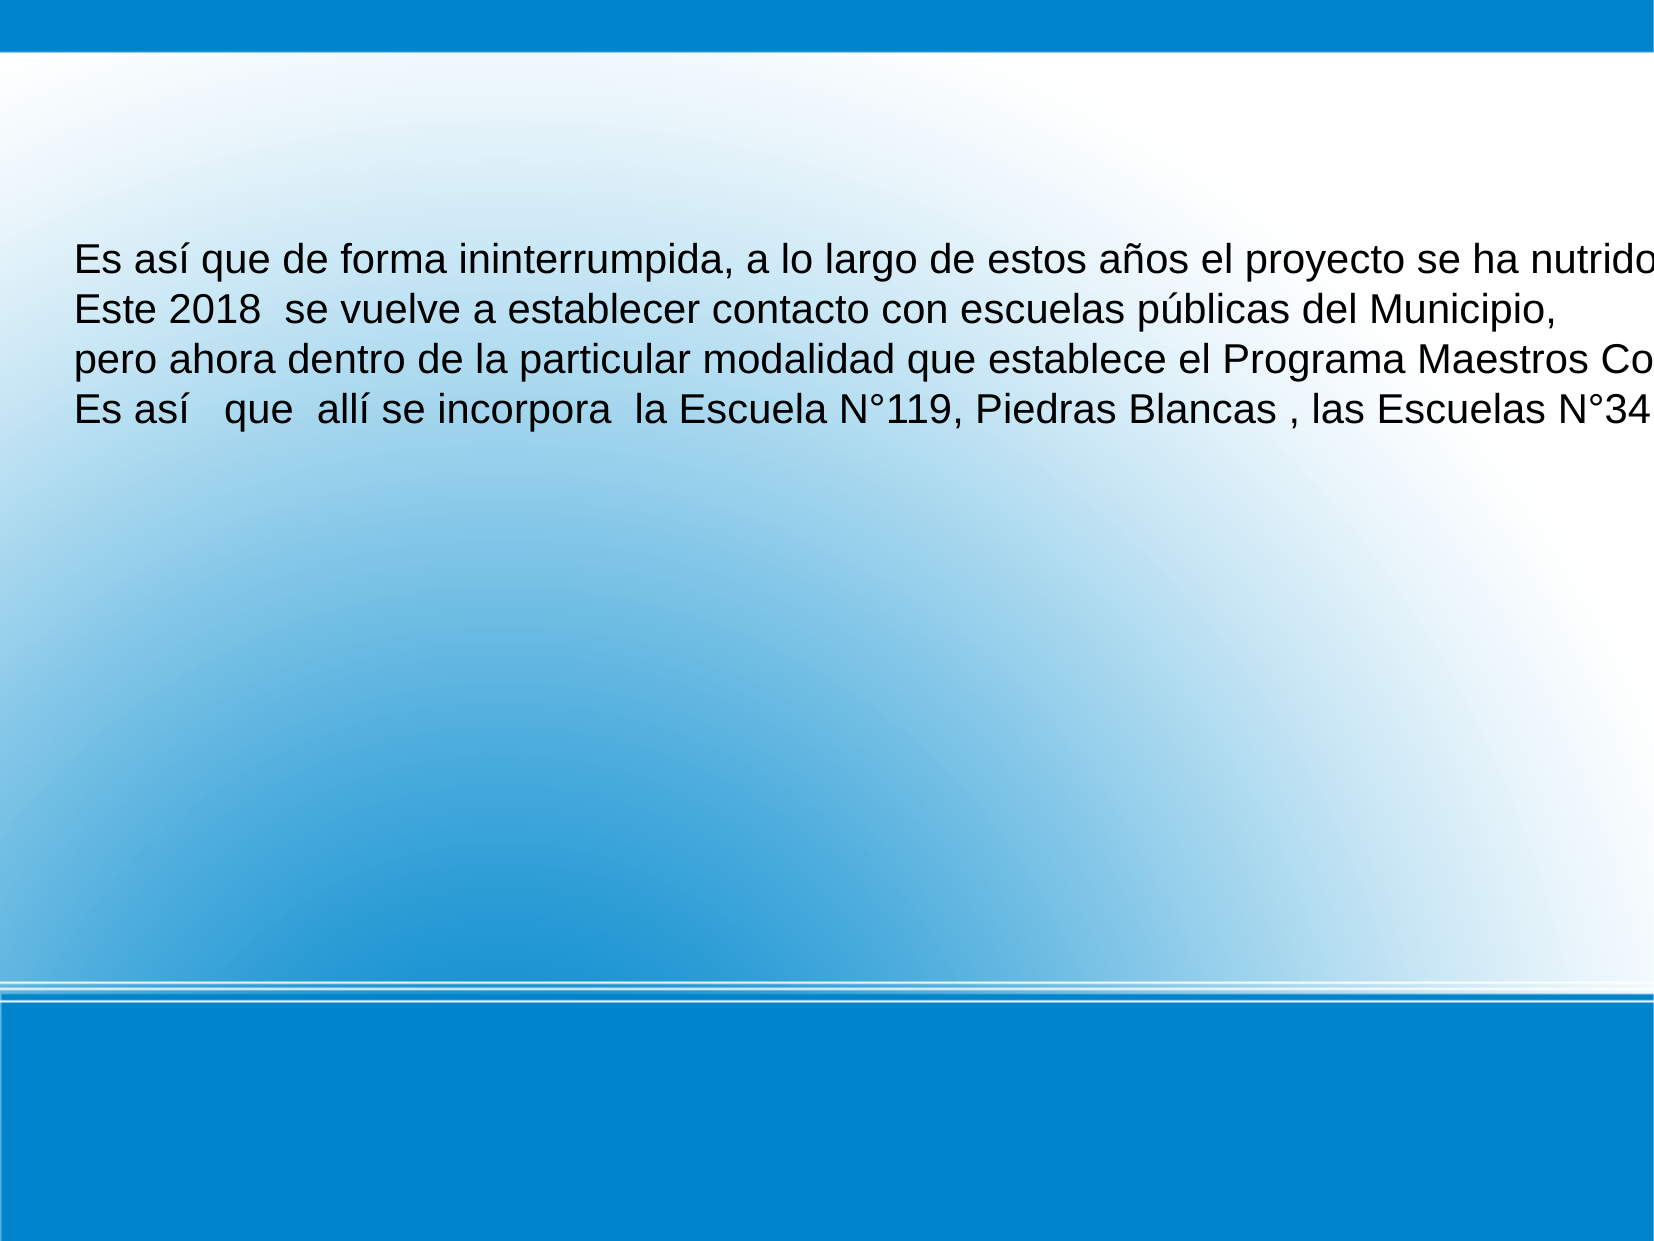

Es así que de forma ininterrumpida, a lo largo de estos años el proyecto se ha nutrido del trabajo colaborativo con diversas instituciones educativas localizadas en el Municipio (de educaciónformal y no formal), así como con diferentes escuelas rurales de nuestro país.
Este 2018  se vuelve a establecer contacto con escuelas públicas del Municipio,
pero ahora dentro de la particular modalidad que establece el Programa Maestros Comunitarios(PMC).
Es así   que  allí se incorpora  la Escuela N°119, Piedras Blancas , las Escuelas N°34 de Paraje San Martín y  N° 57 del Paraje La Loma.